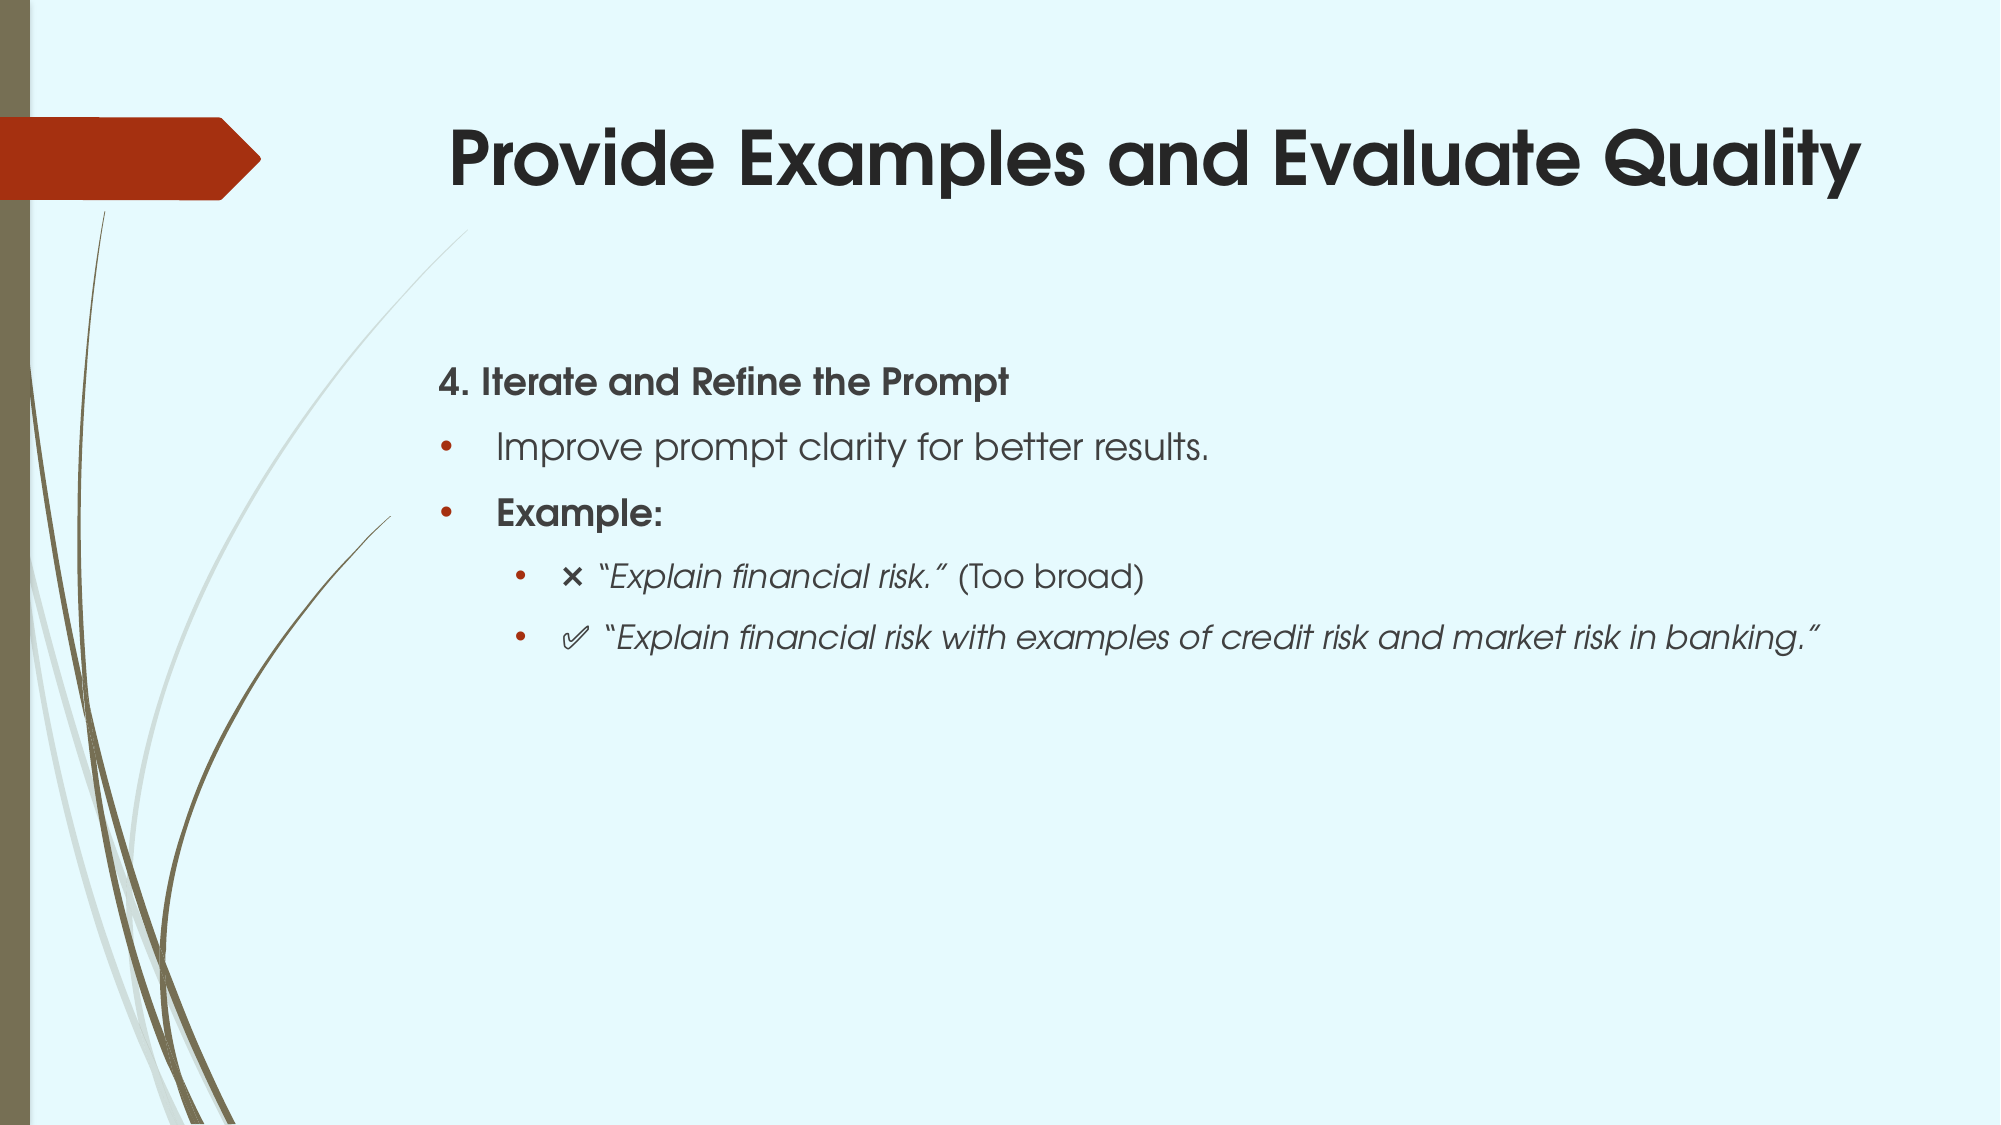

# Provide Examples and Evaluate Quality
4. Iterate and Refine the Prompt
Improve prompt clarity for better results.
Example:
❌ “Explain financial risk.” (Too broad)
✅ “Explain financial risk with examples of credit risk and market risk in banking.”